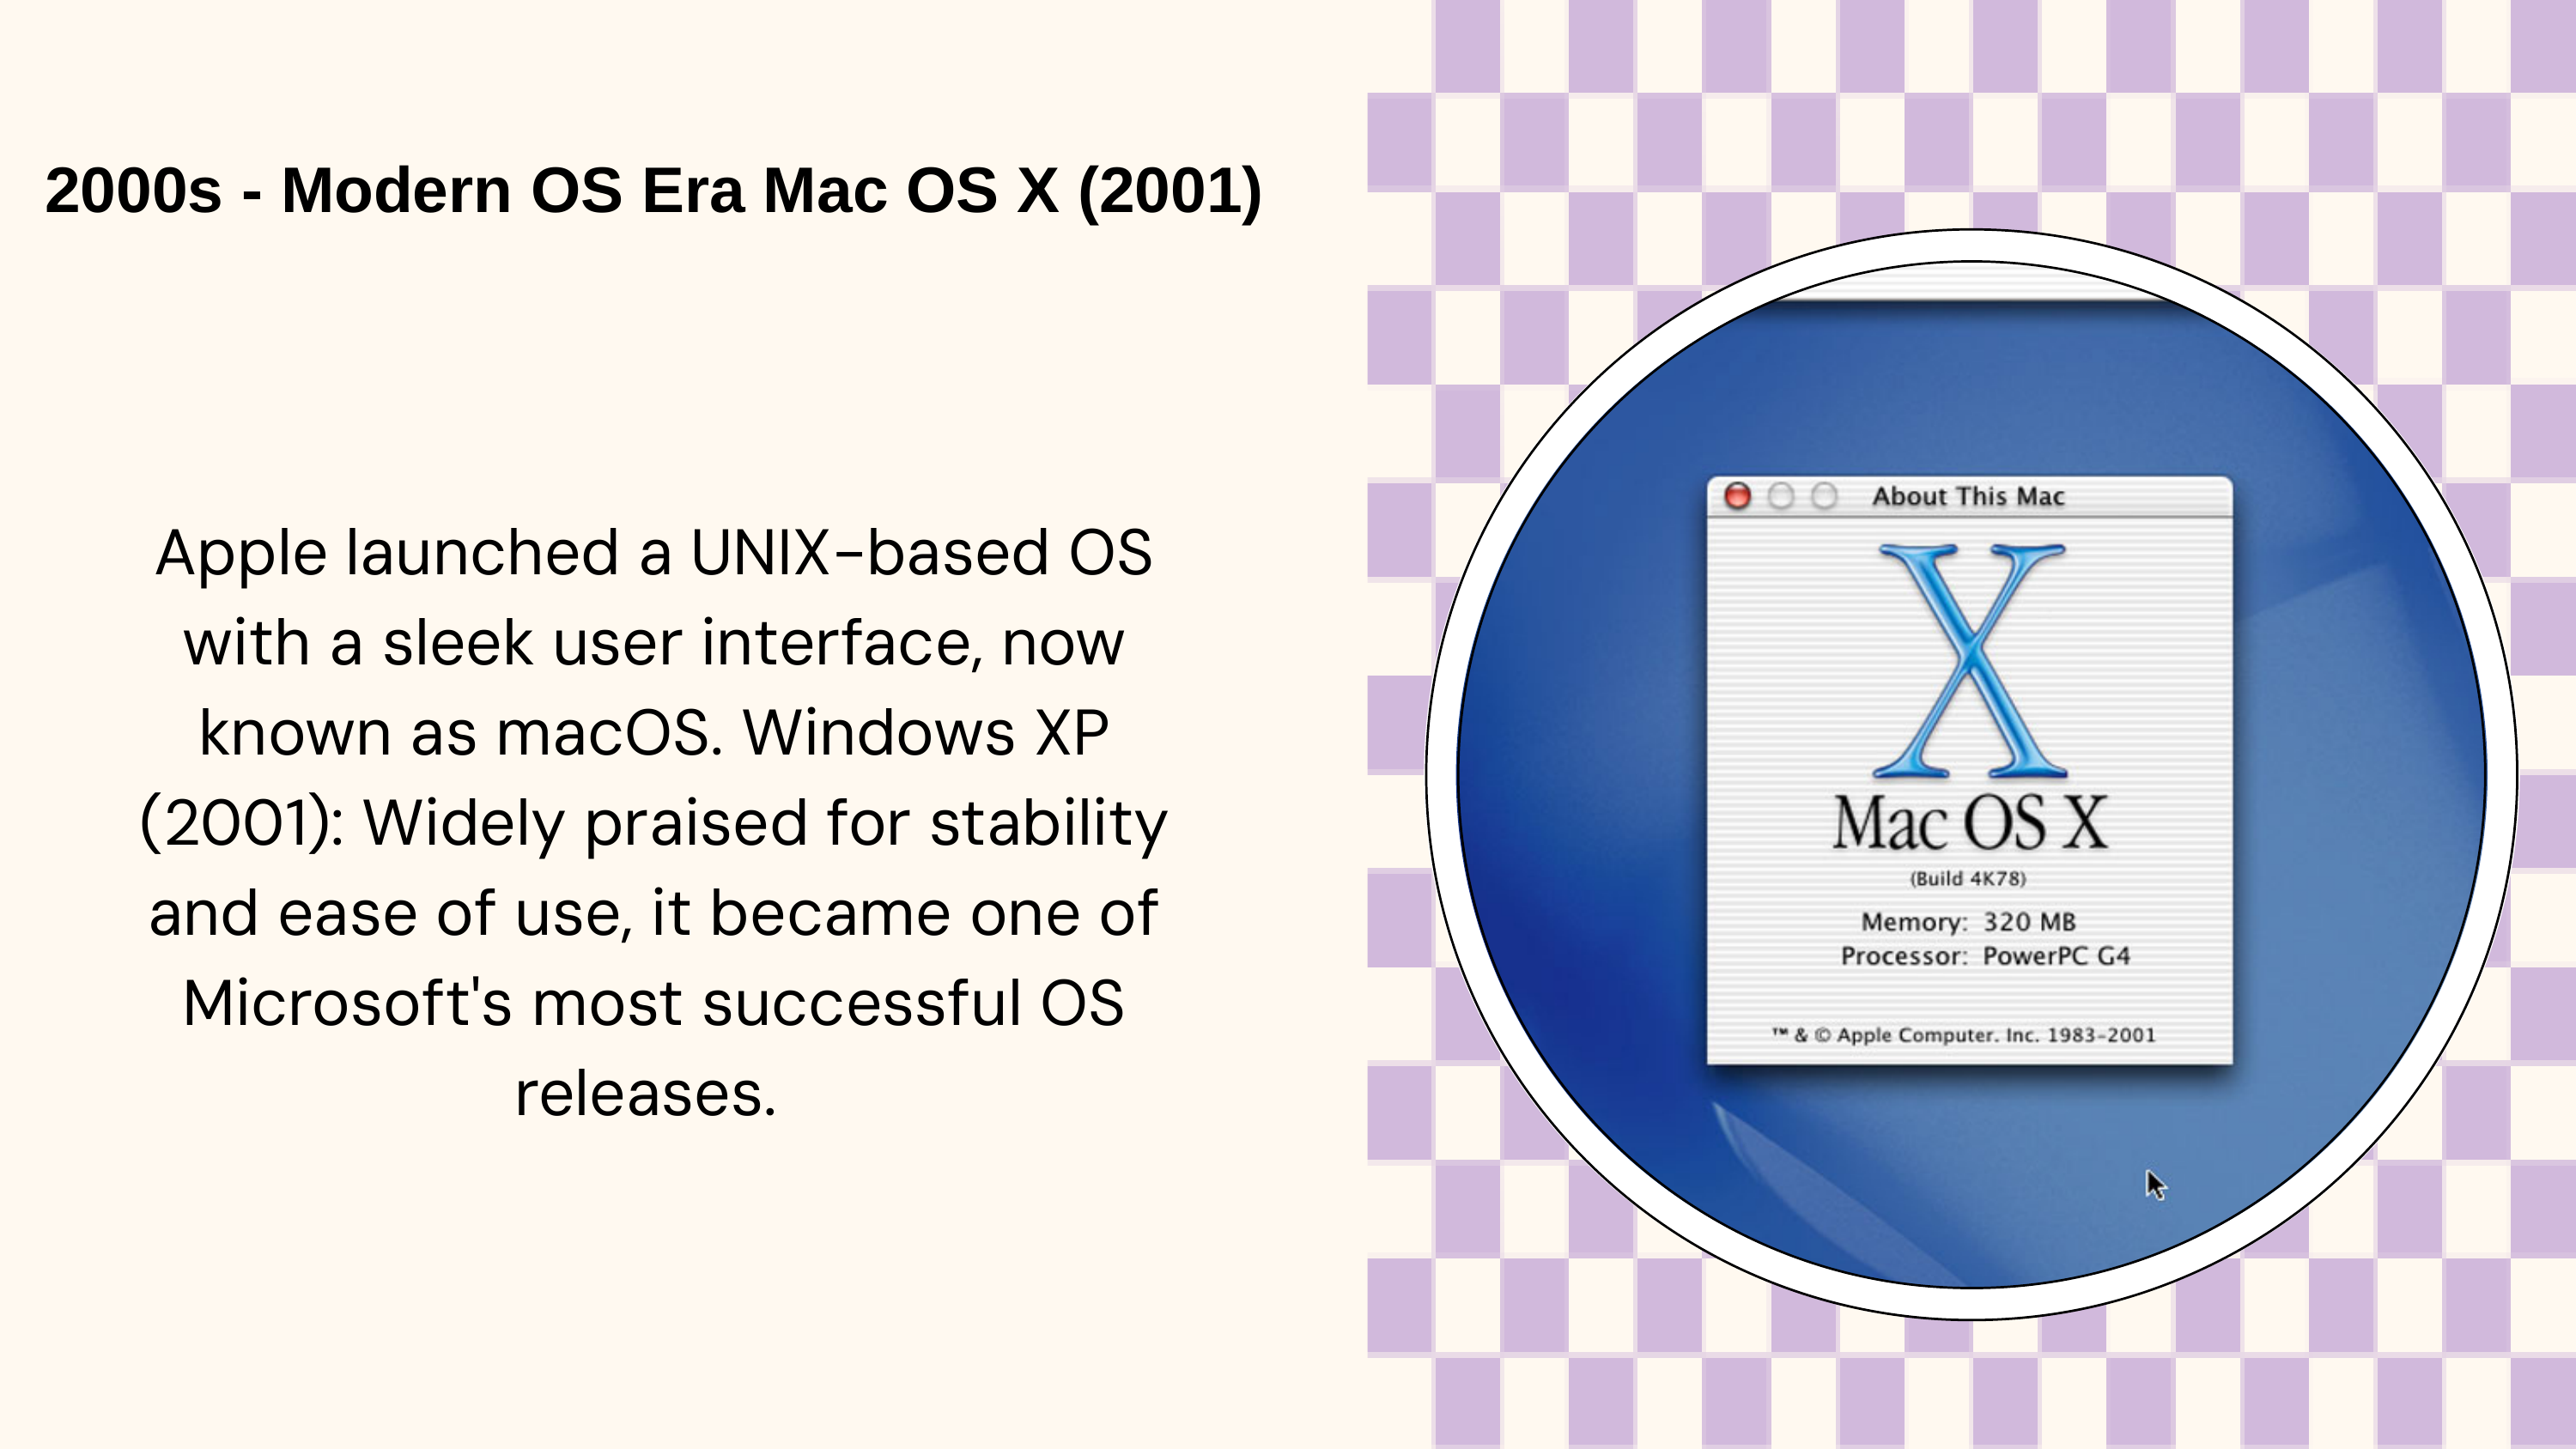

2000s - Modern OS Era Mac OS X (2001)

Apple launched a UNIX-based OS with a sleek user interface, now known as macOS. Windows XP (2001): Widely praised for stability and ease of use, it became one of Microsoft's most successful OS releases.